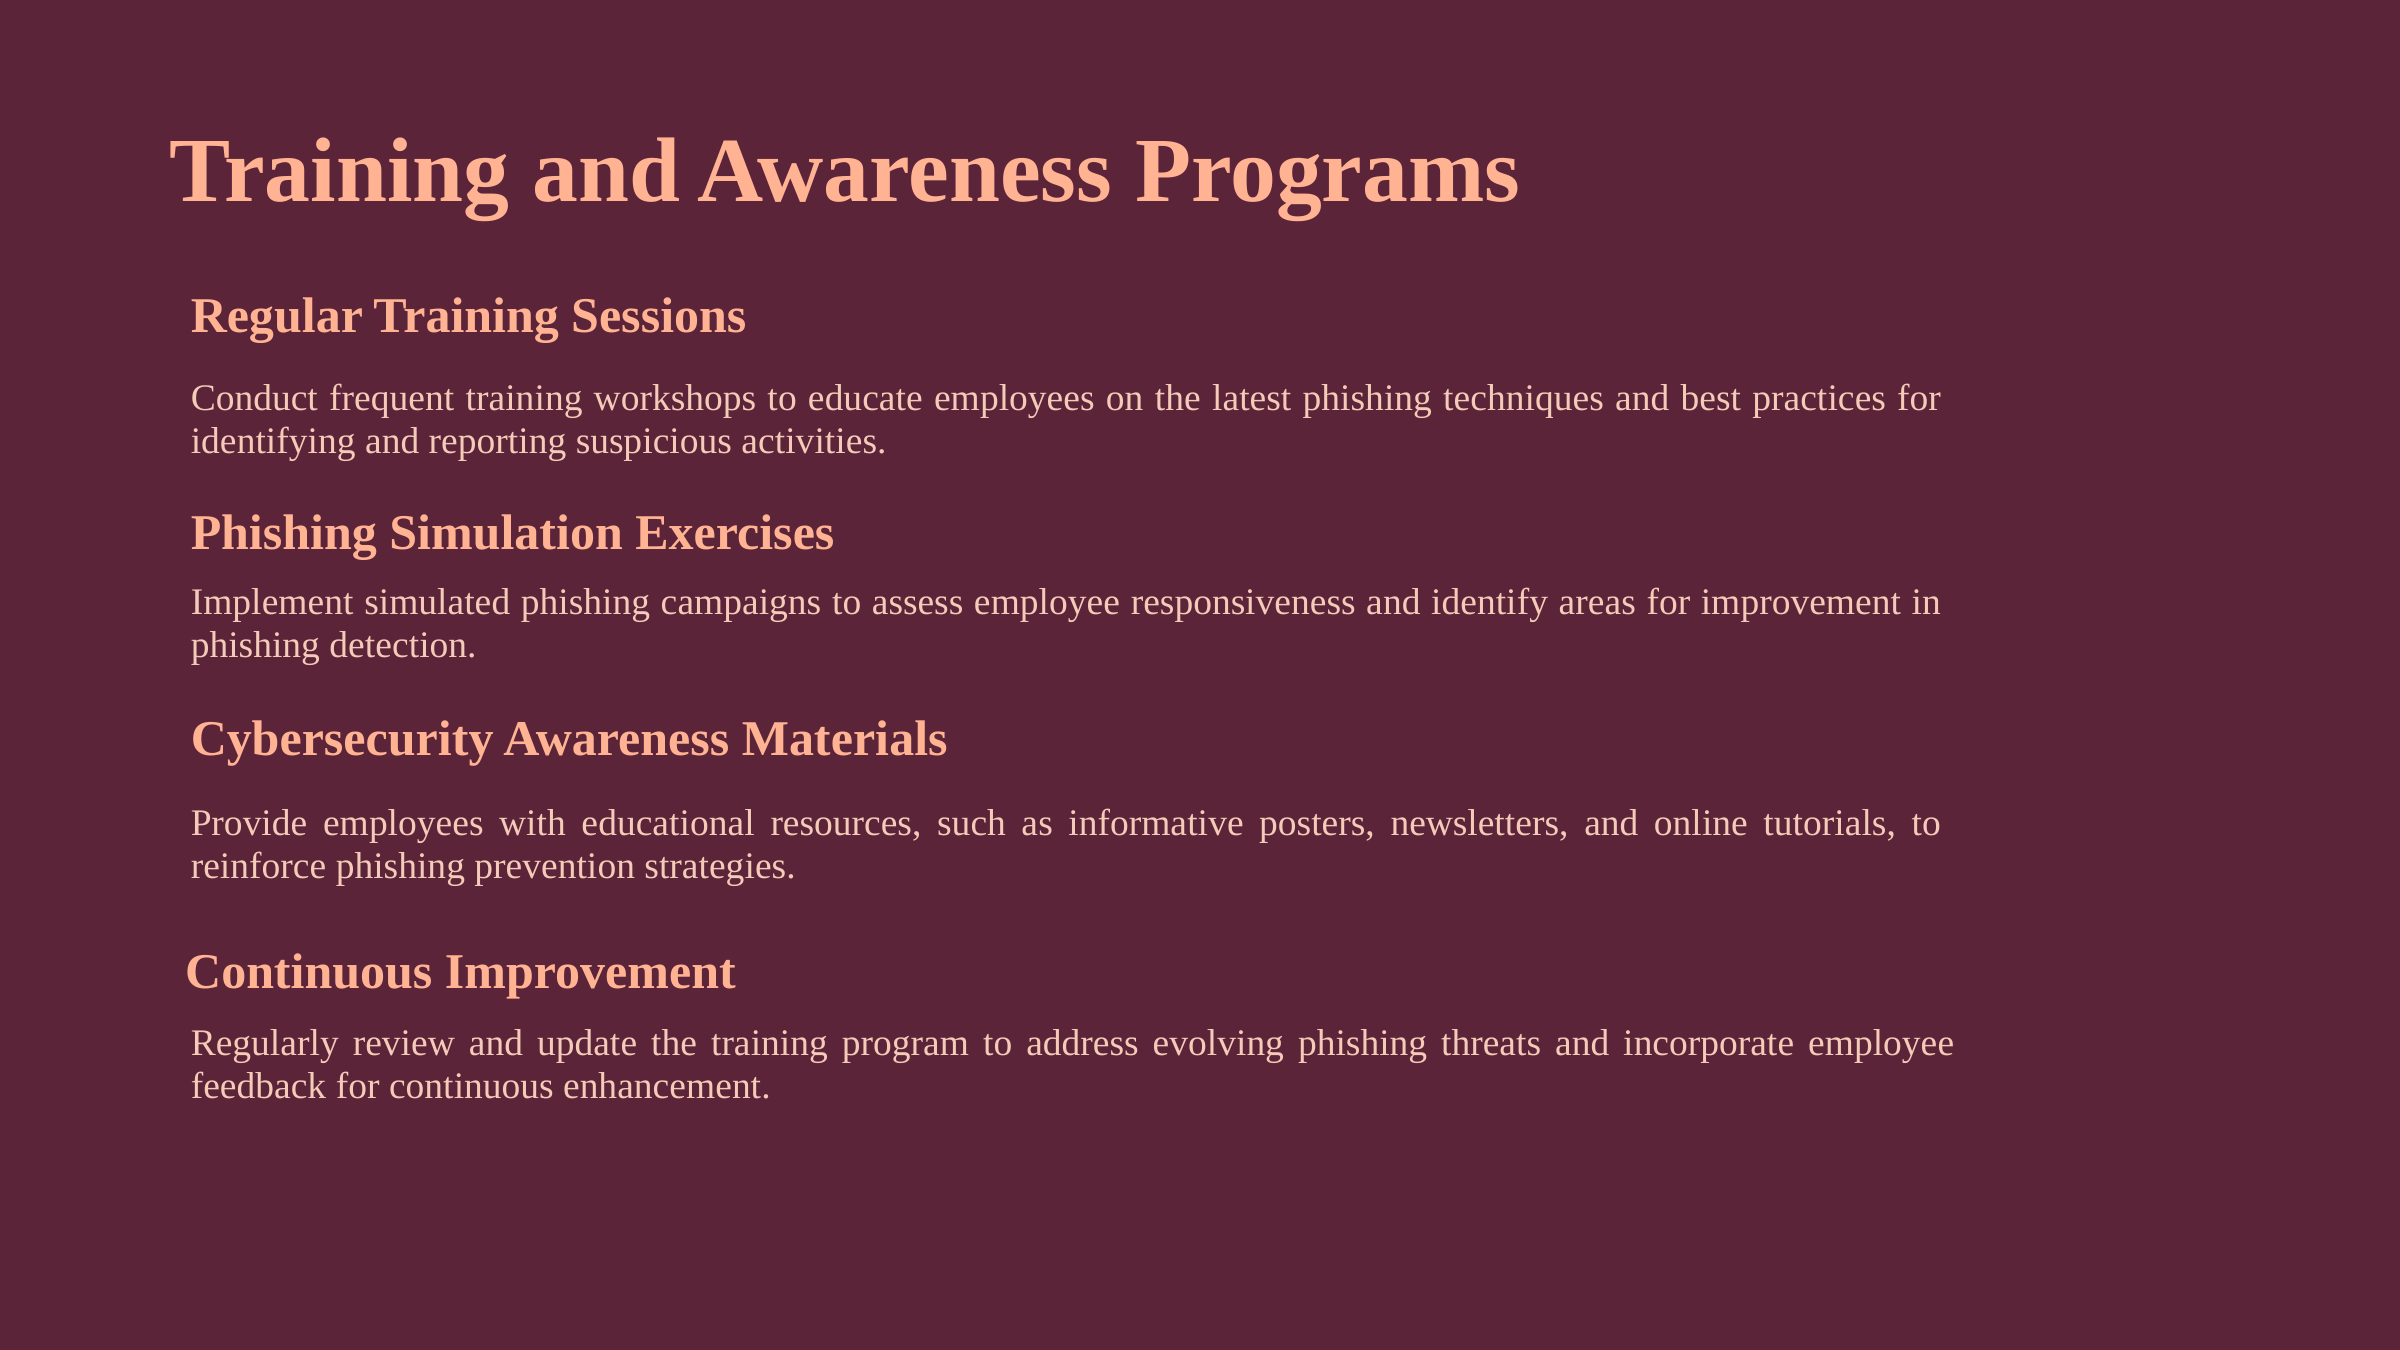

Training and Awareness Programs
Regular Training Sessions
Conduct frequent training workshops to educate employees on the latest phishing techniques and best practices for identifying and reporting suspicious activities.
Phishing Simulation Exercises
Implement simulated phishing campaigns to assess employee responsiveness and identify areas for improvement in phishing detection.
Cybersecurity Awareness Materials
Provide employees with educational resources, such as informative posters, newsletters, and online tutorials, to reinforce phishing prevention strategies.
Continuous Improvement
Regularly review and update the training program to address evolving phishing threats and incorporate employee feedback for continuous enhancement.